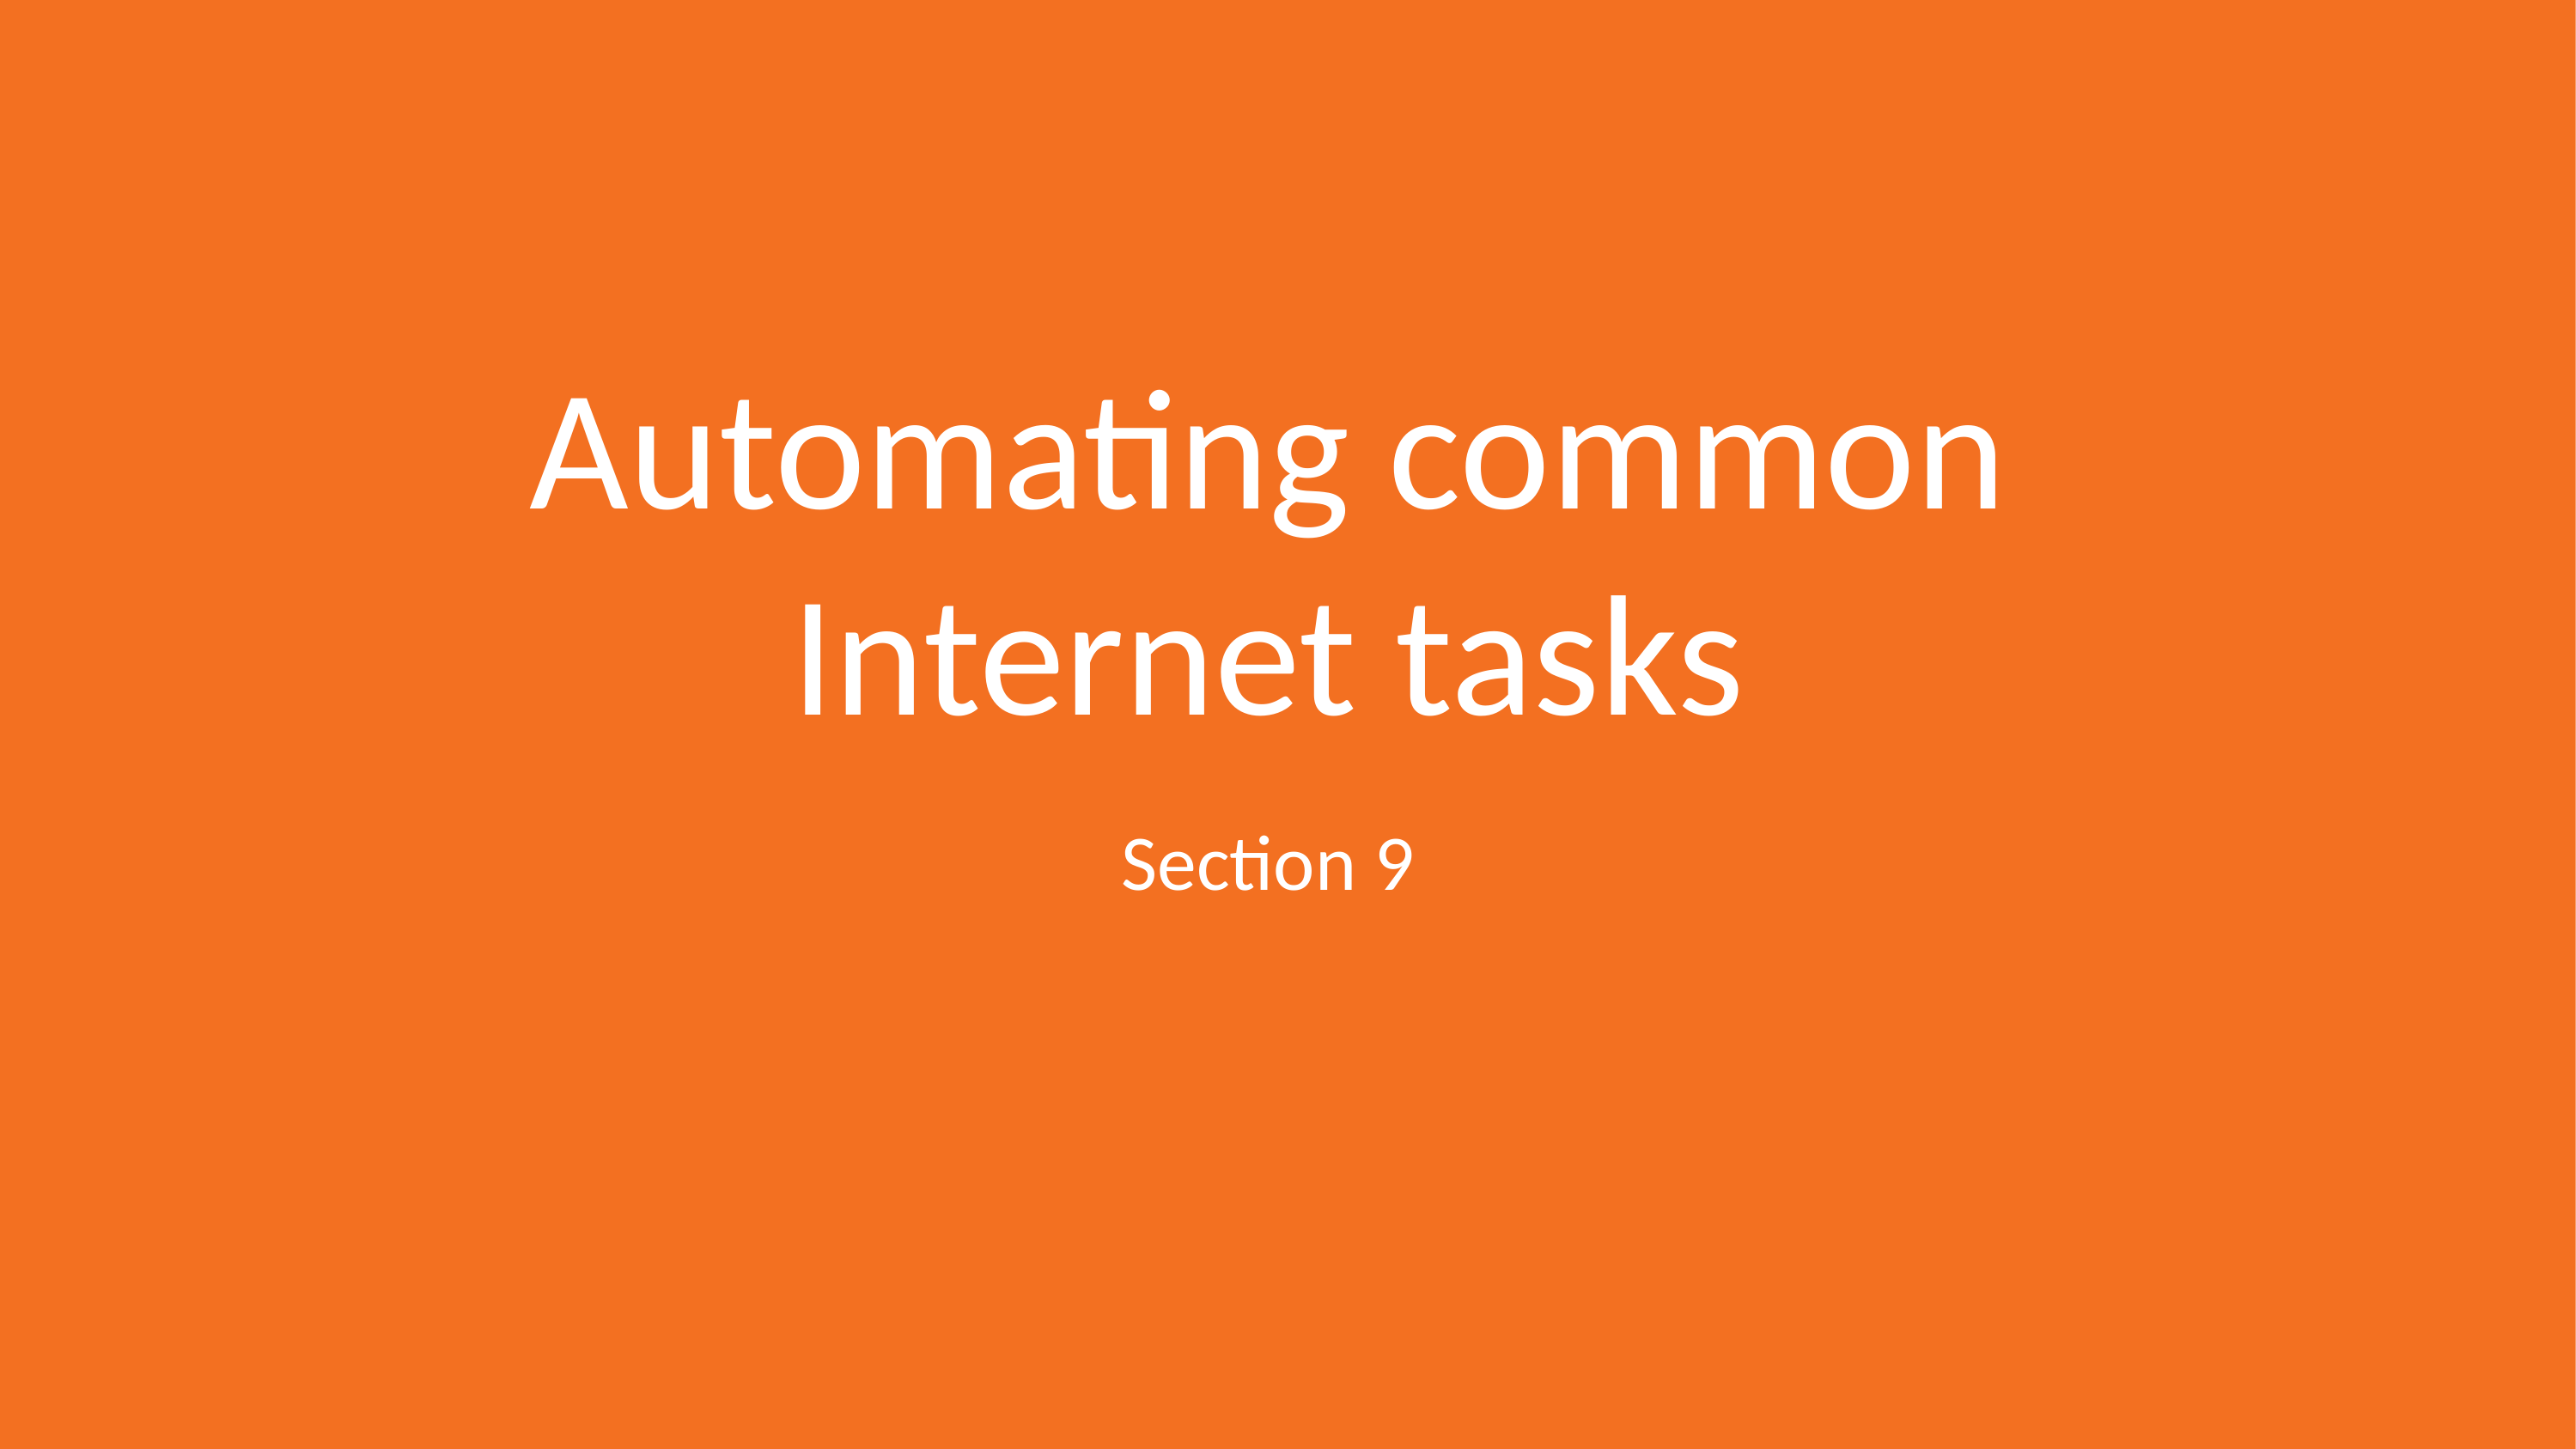

# Automating common
Internet tasks
Section 9